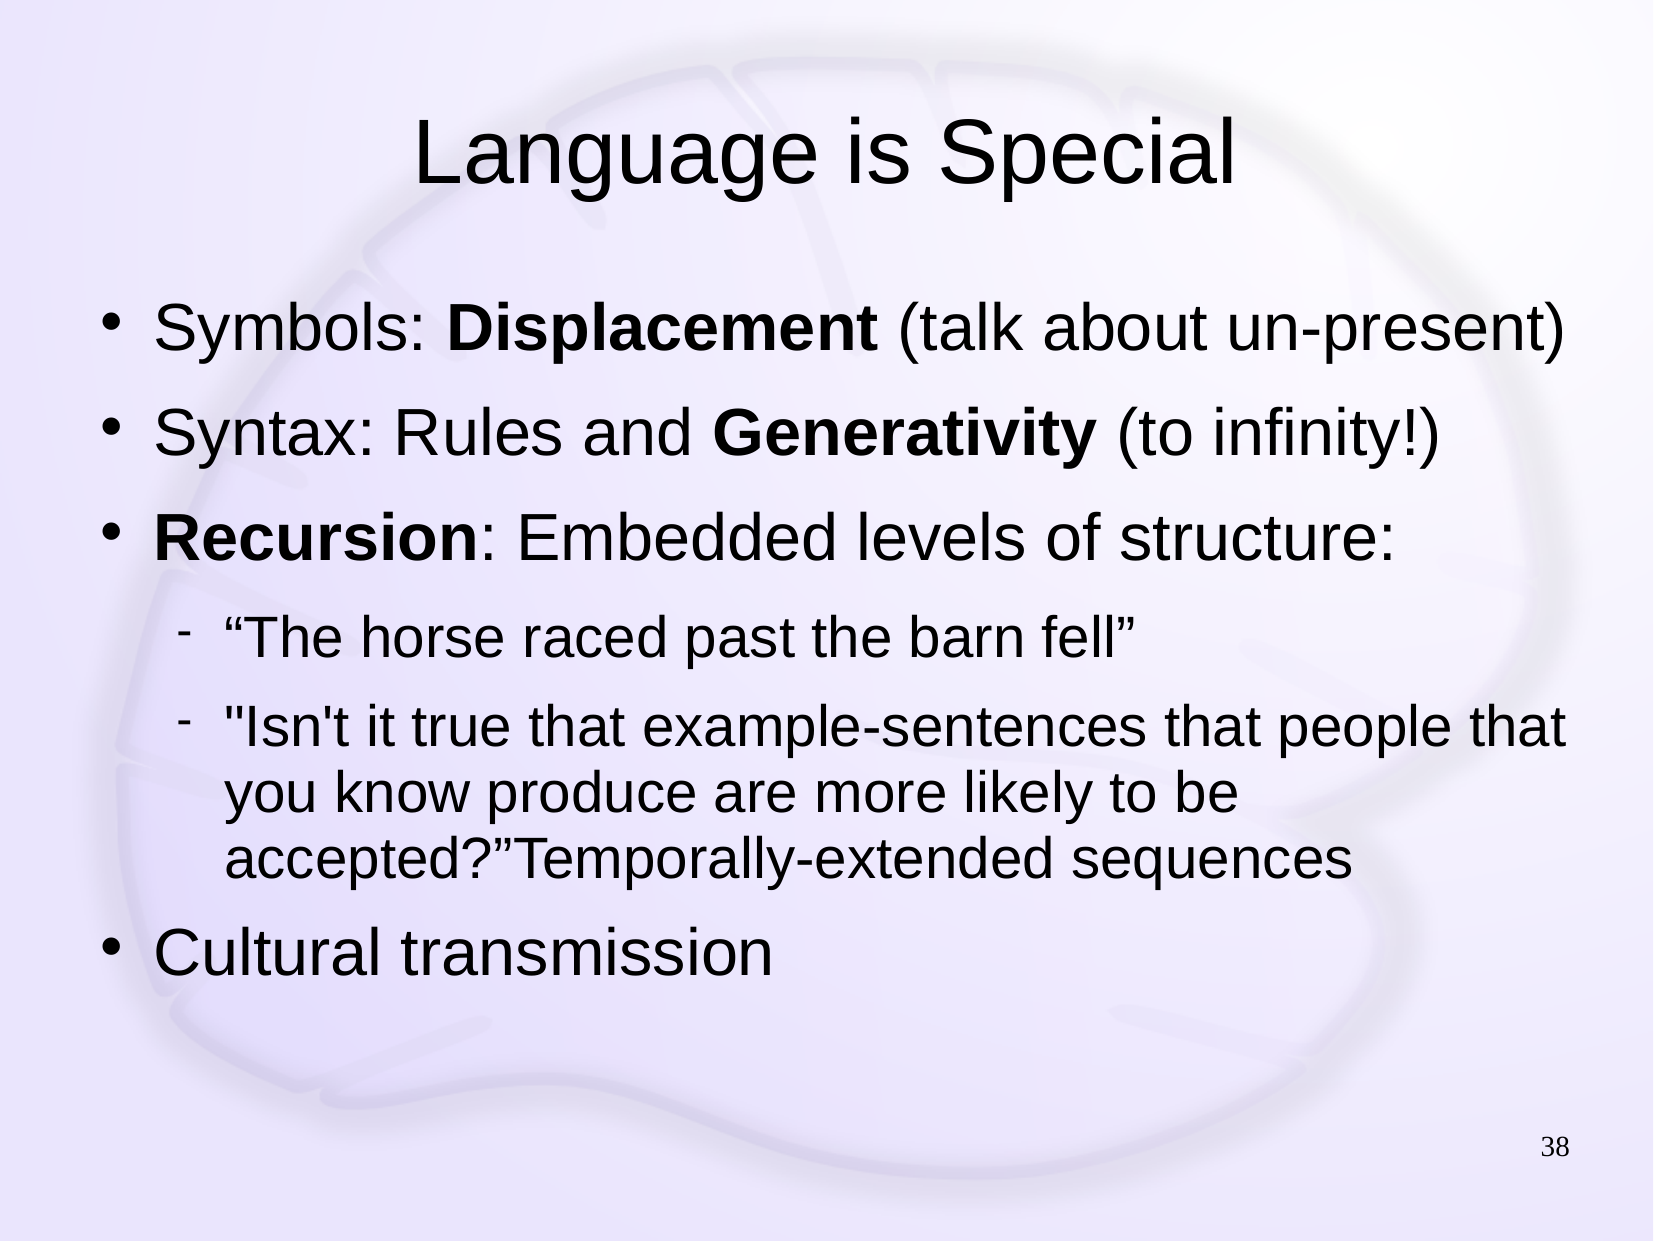

# Language is Special
Symbols: Displacement (talk about un-present)
Syntax: Rules and Generativity (to infinity!)
Recursion: Embedded levels of structure:
“The horse raced past the barn fell”
"Isn't it true that example-sentences that people that you know produce are more likely to be accepted?”Temporally-extended sequences
Cultural transmission

38